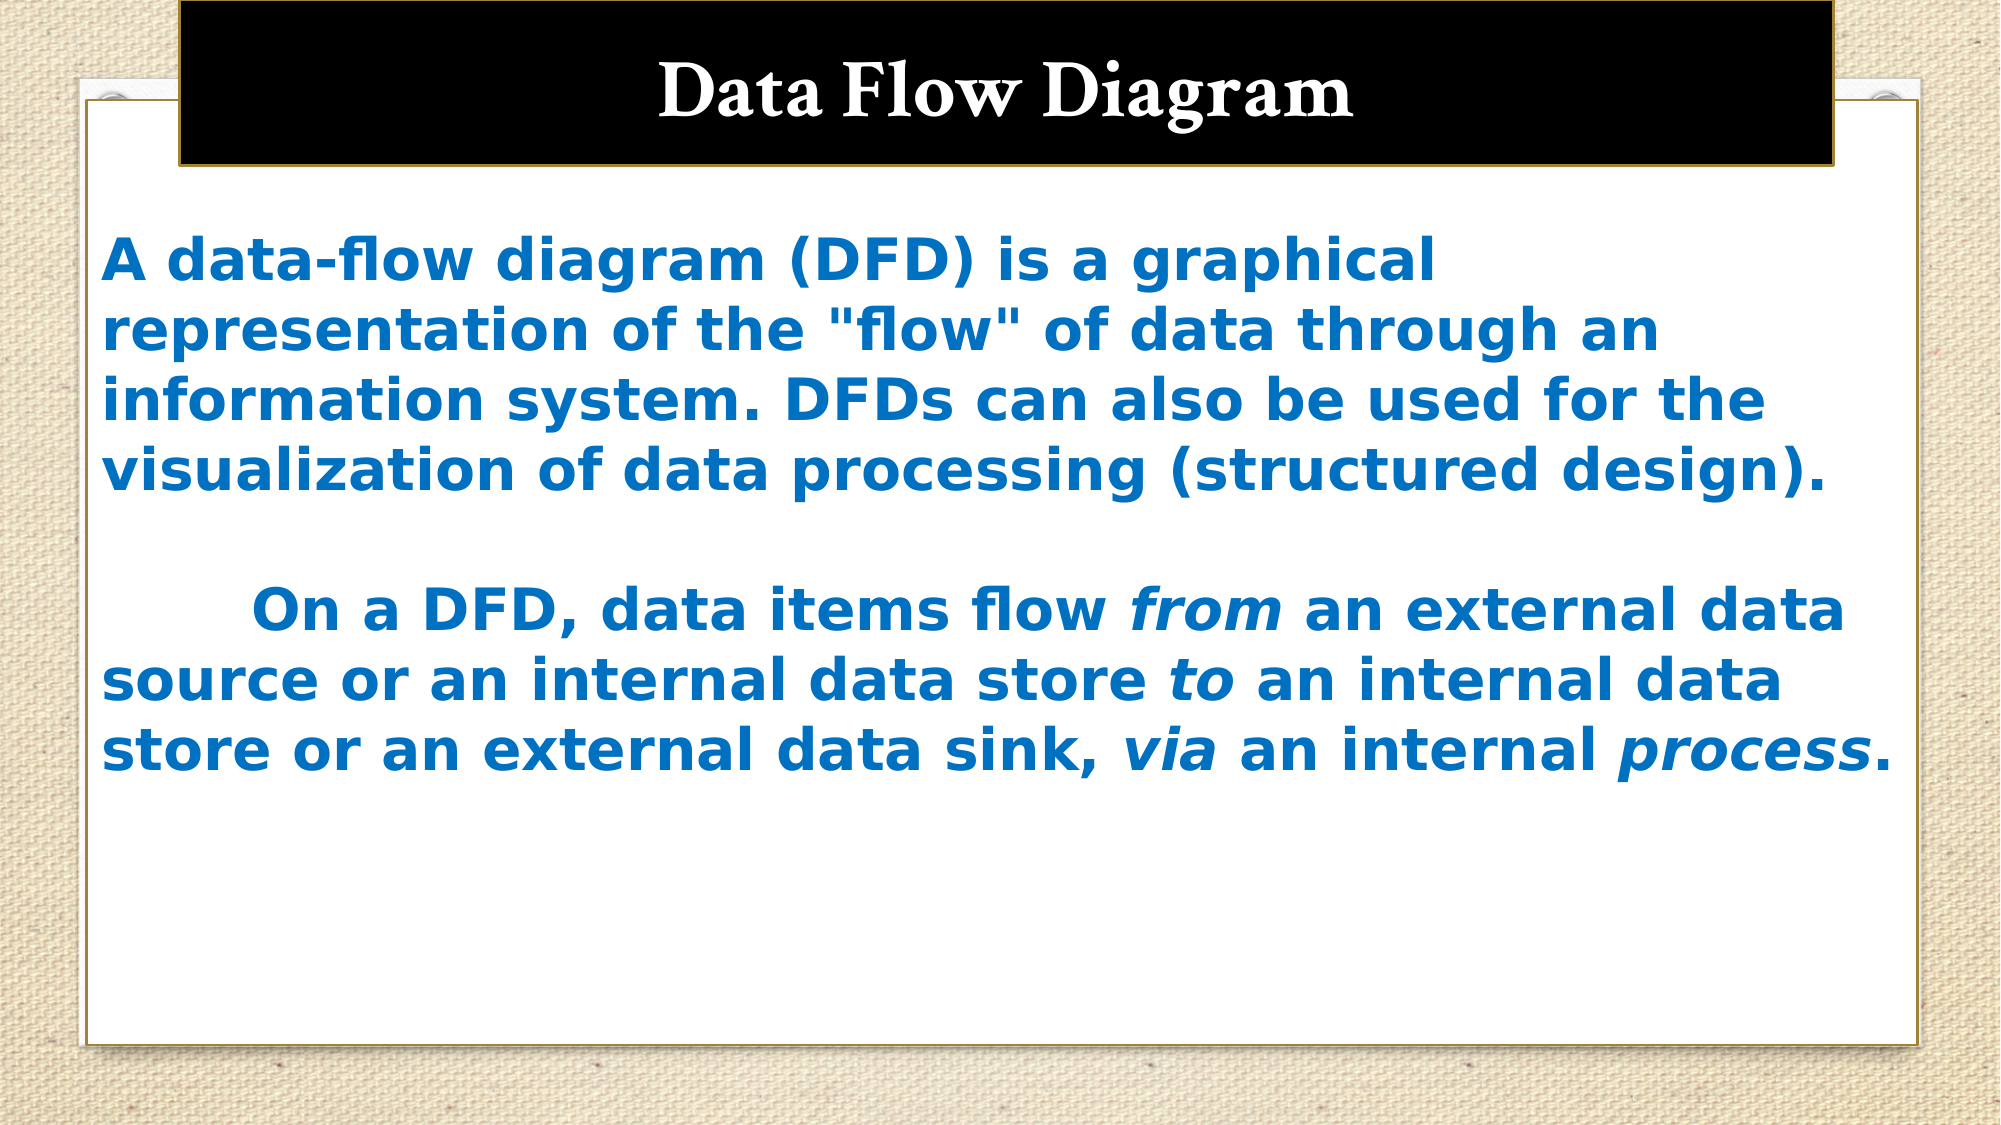

Data Flow Diagram

A data-flow diagram (DFD) is a graphical representation of the "flow" of data through an information system. DFDs can also be used for the visualization of data processing (structured design).

	On a DFD, data items flow from an external data source or an internal data store to an internal data store or an external data sink, via an internal process.